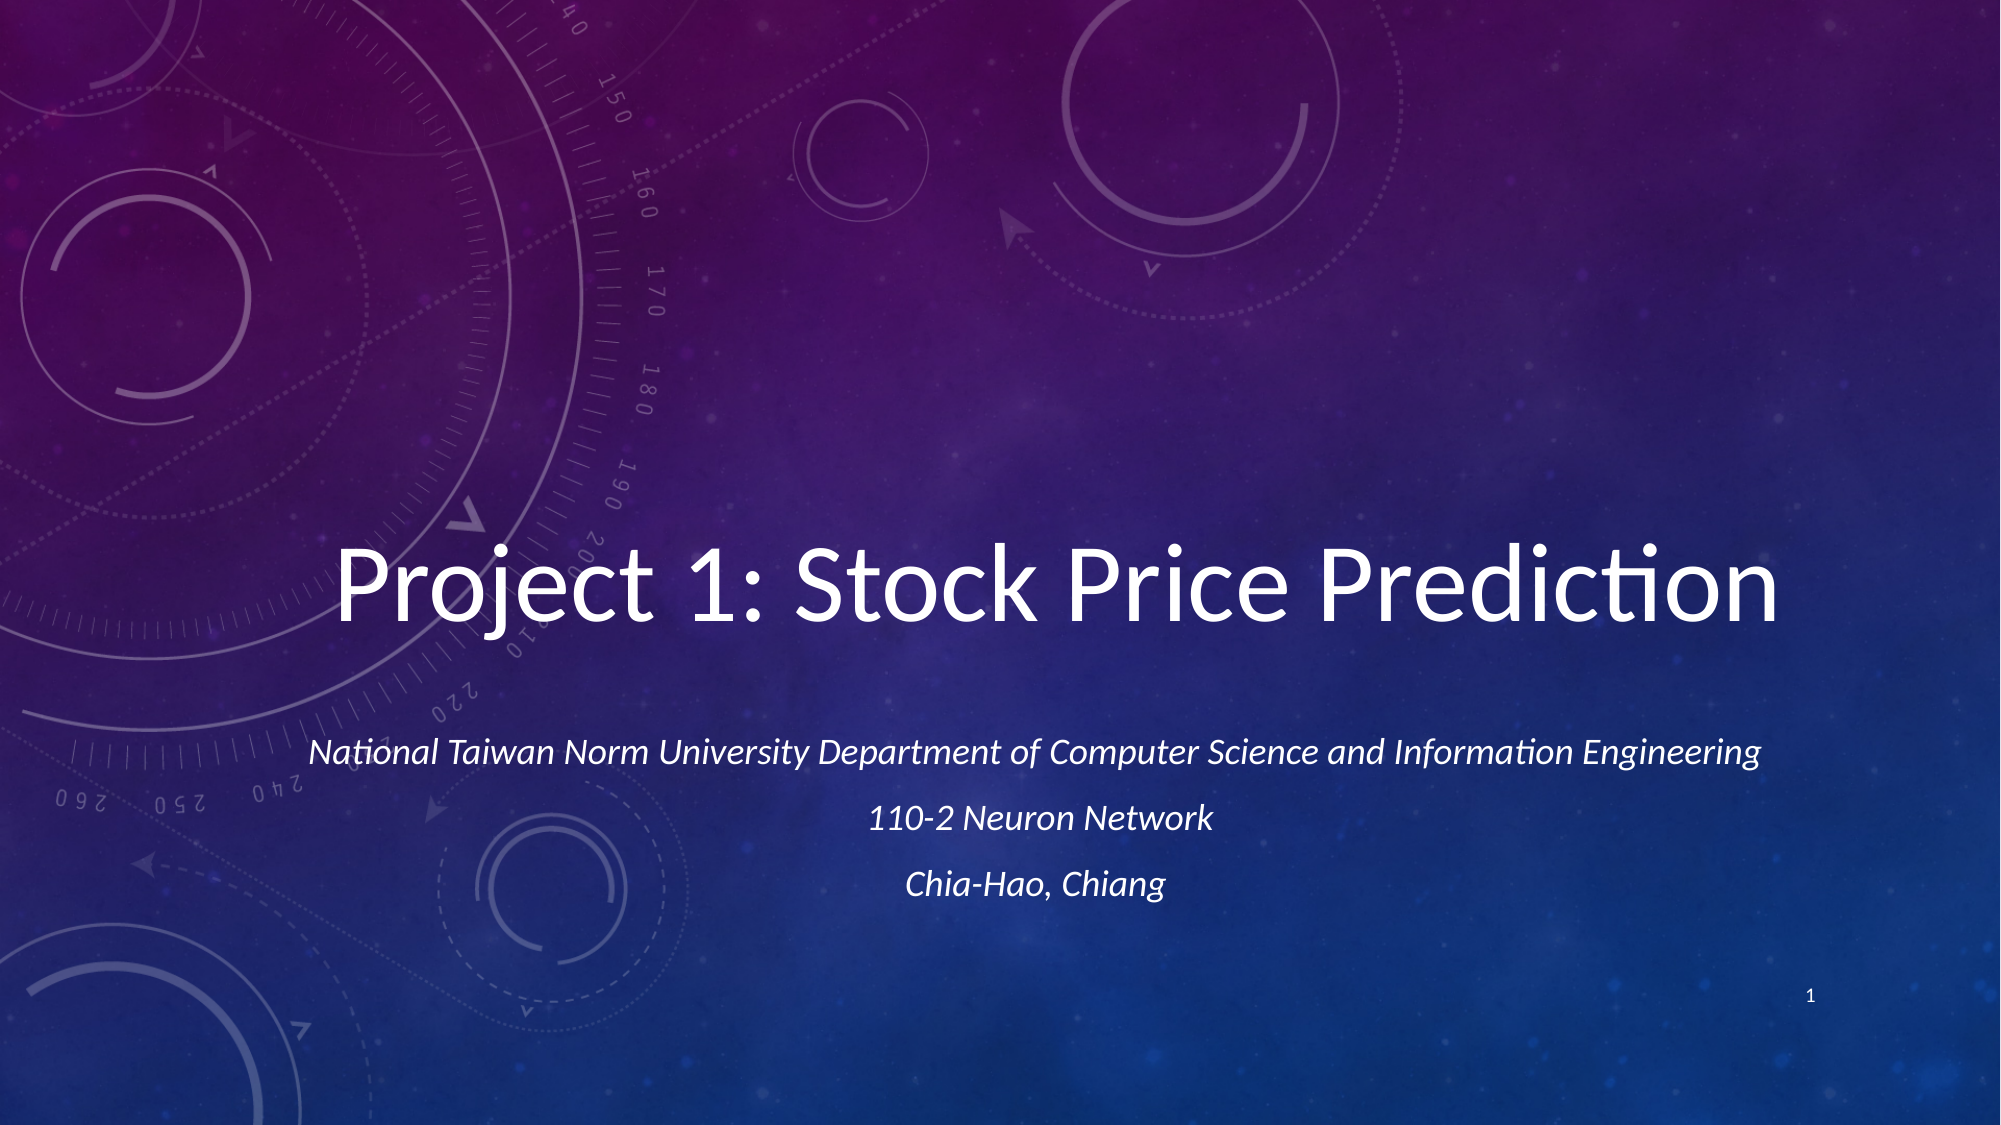

# Project 1: Stock Price Prediction
National Taiwan Norm University Department of Computer Science and Information Engineering
 110-2 Neuron Network
Chia-Hao, Chiang
1